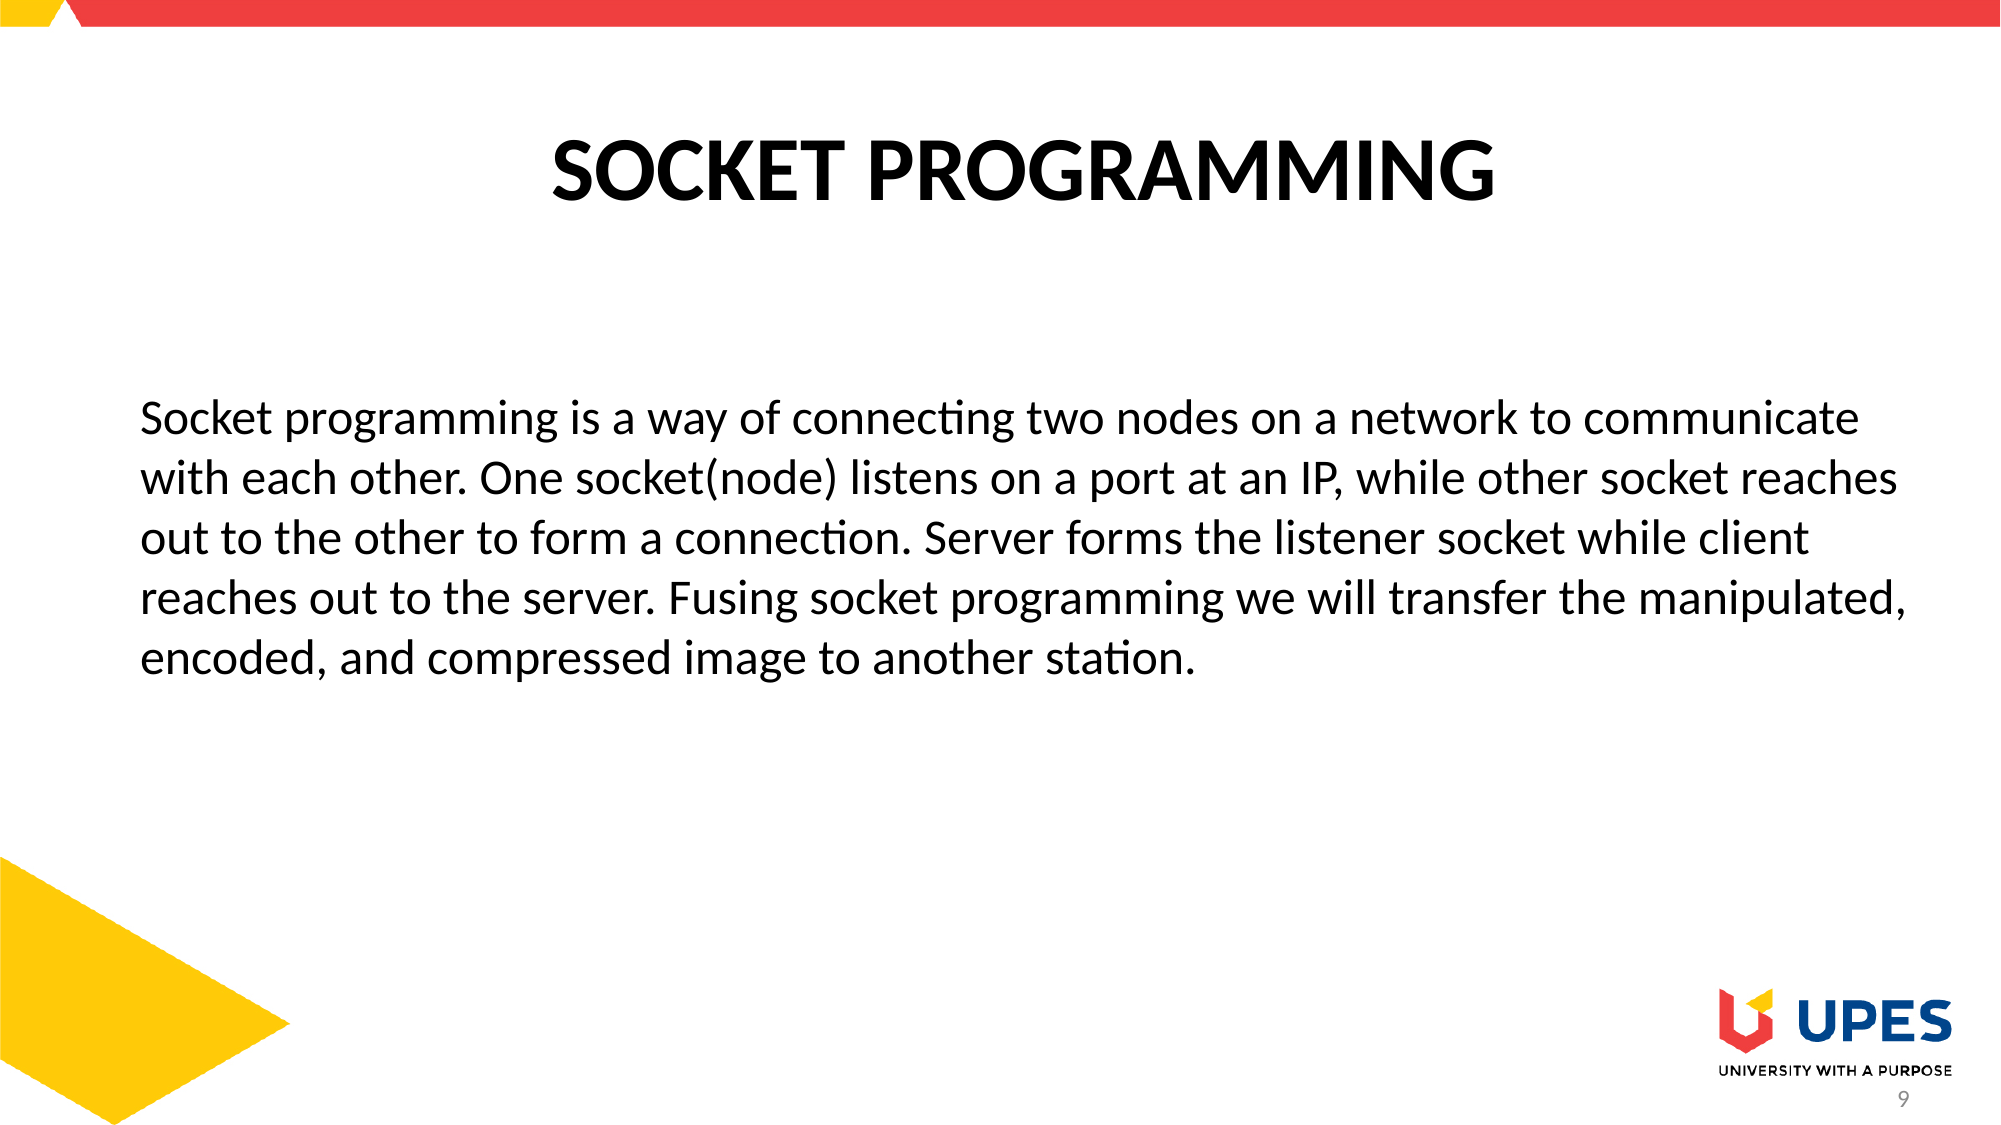

# SOCKET PROGRAMMING
Socket programming is a way of connecting two nodes on a network to communicate with each other. One socket(node) listens on a port at an IP, while other socket reaches out to the other to form a connection. Server forms the listener socket while client reaches out to the server. Fusing socket programming we will transfer the manipulated, encoded, and compressed image to another station.